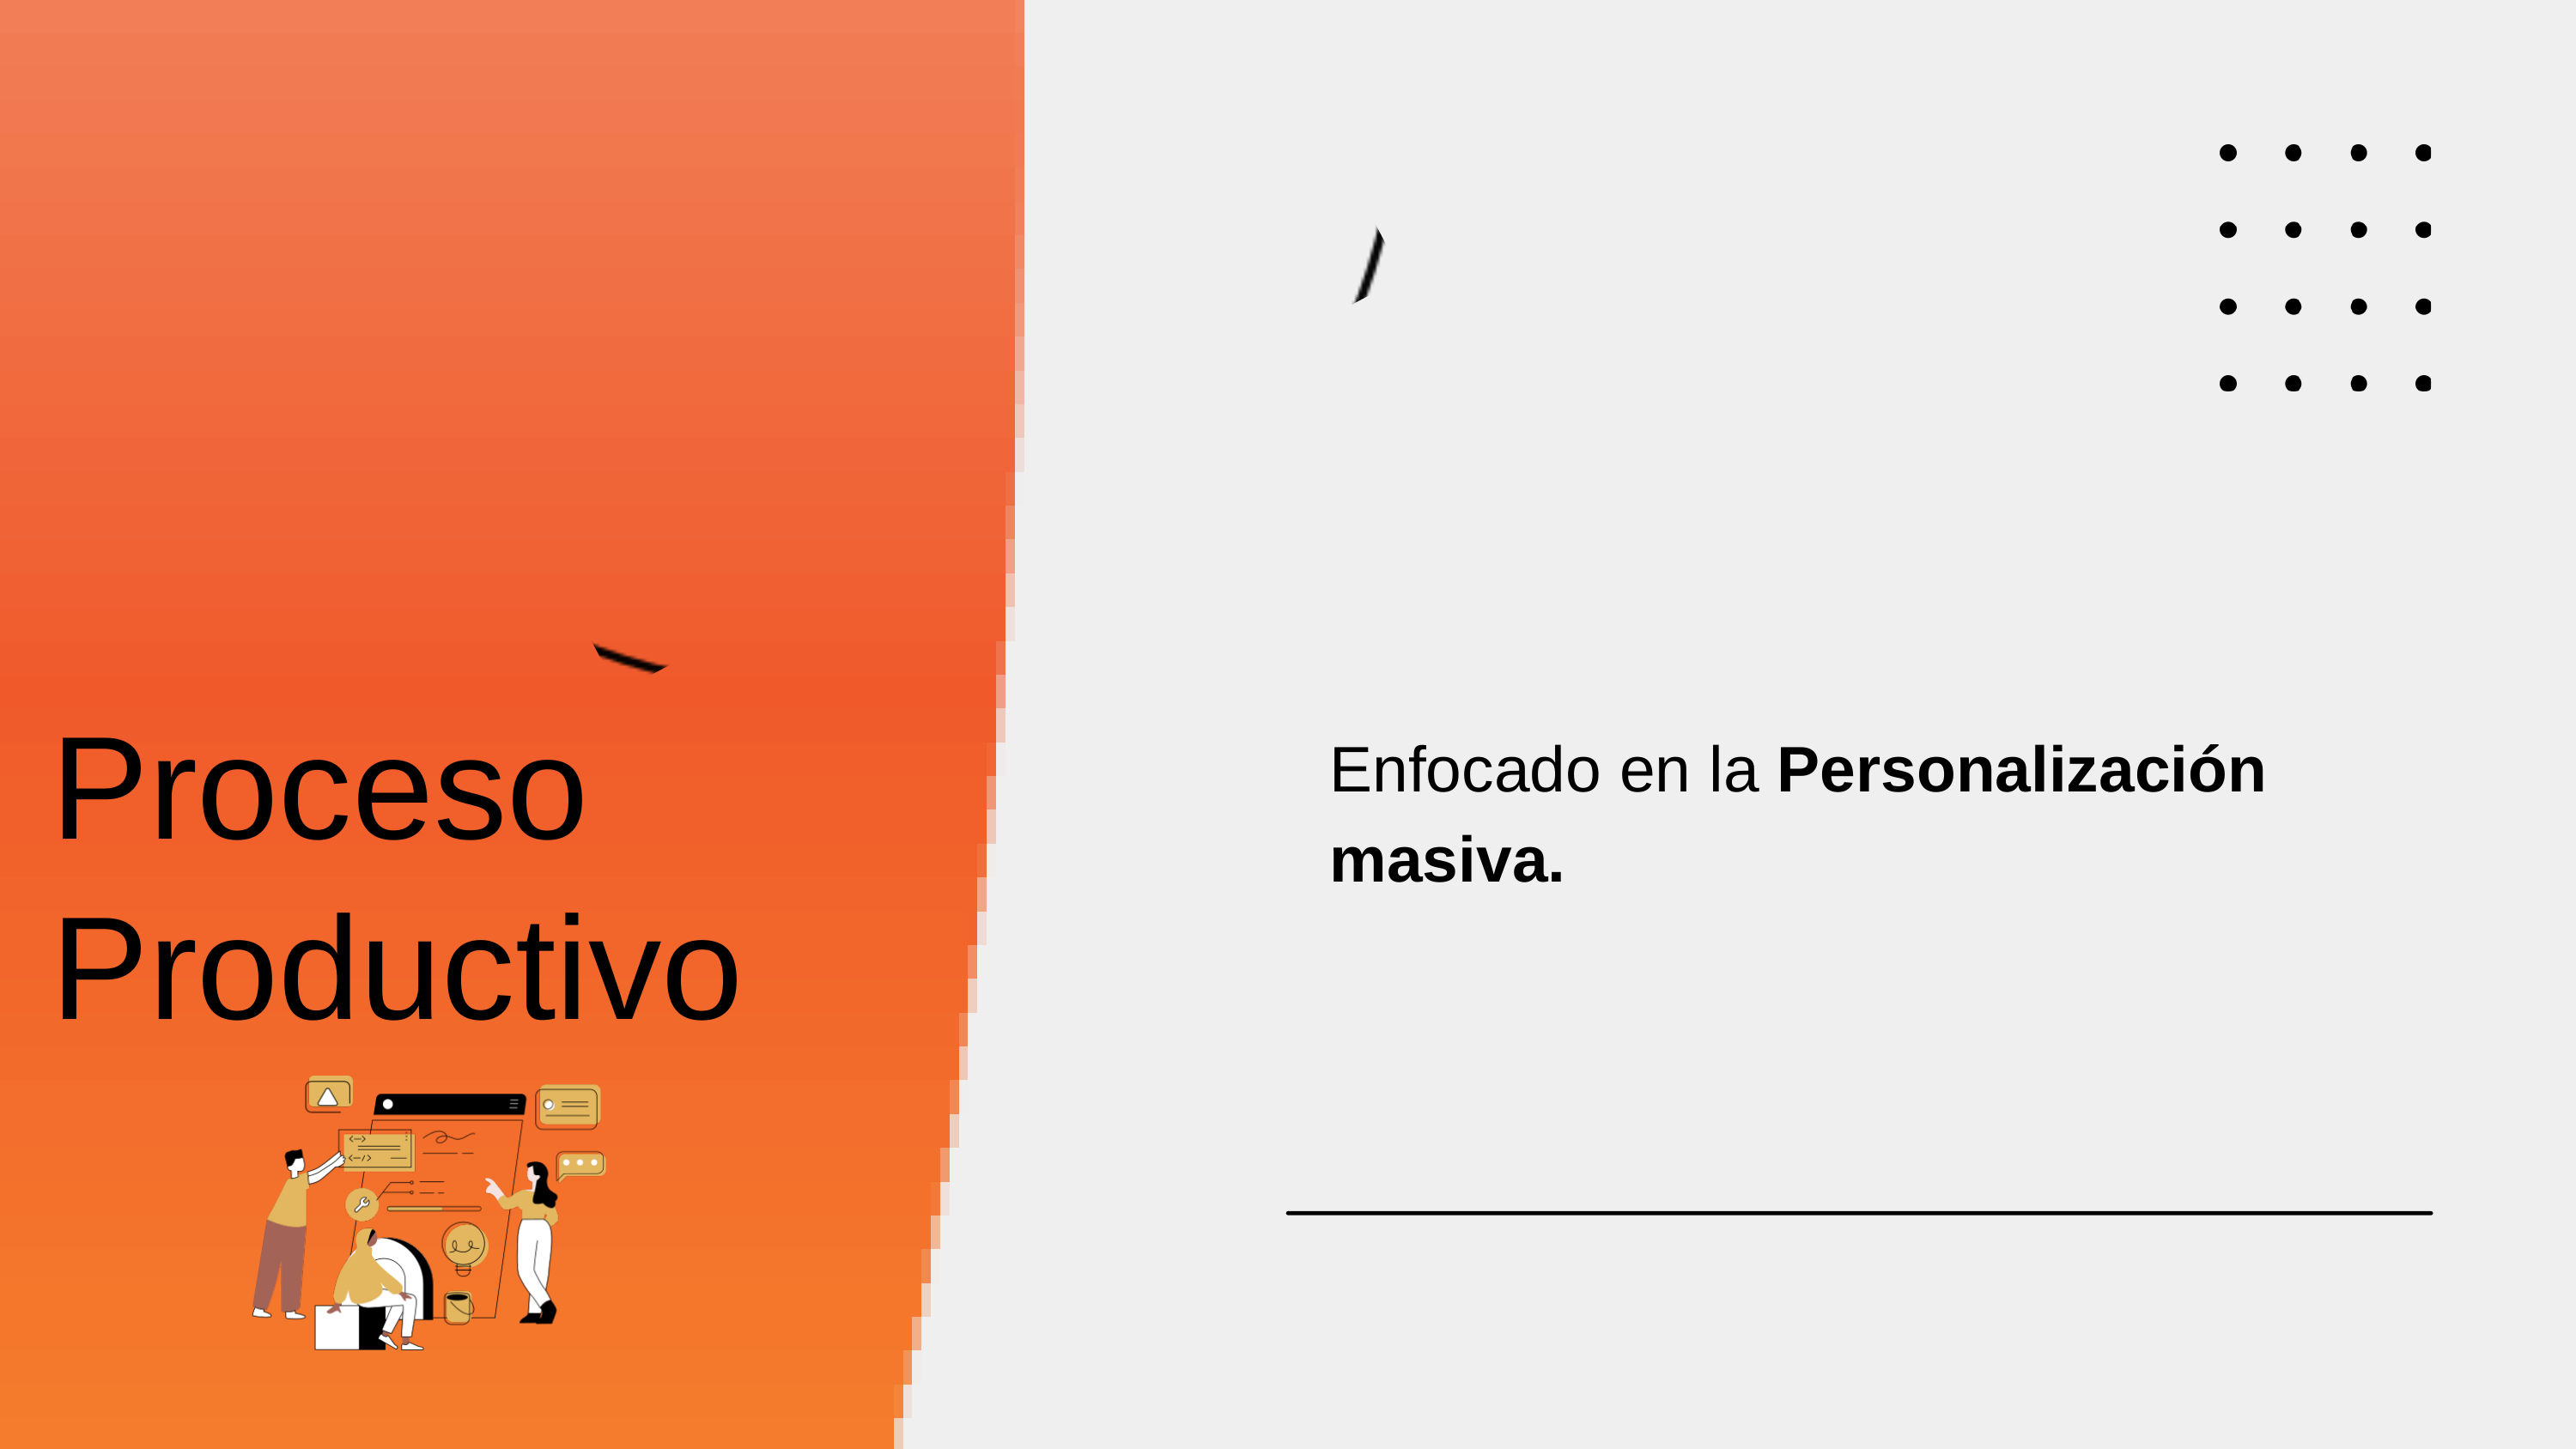

Proceso Productivo
Enfocado en la Personalización masiva.